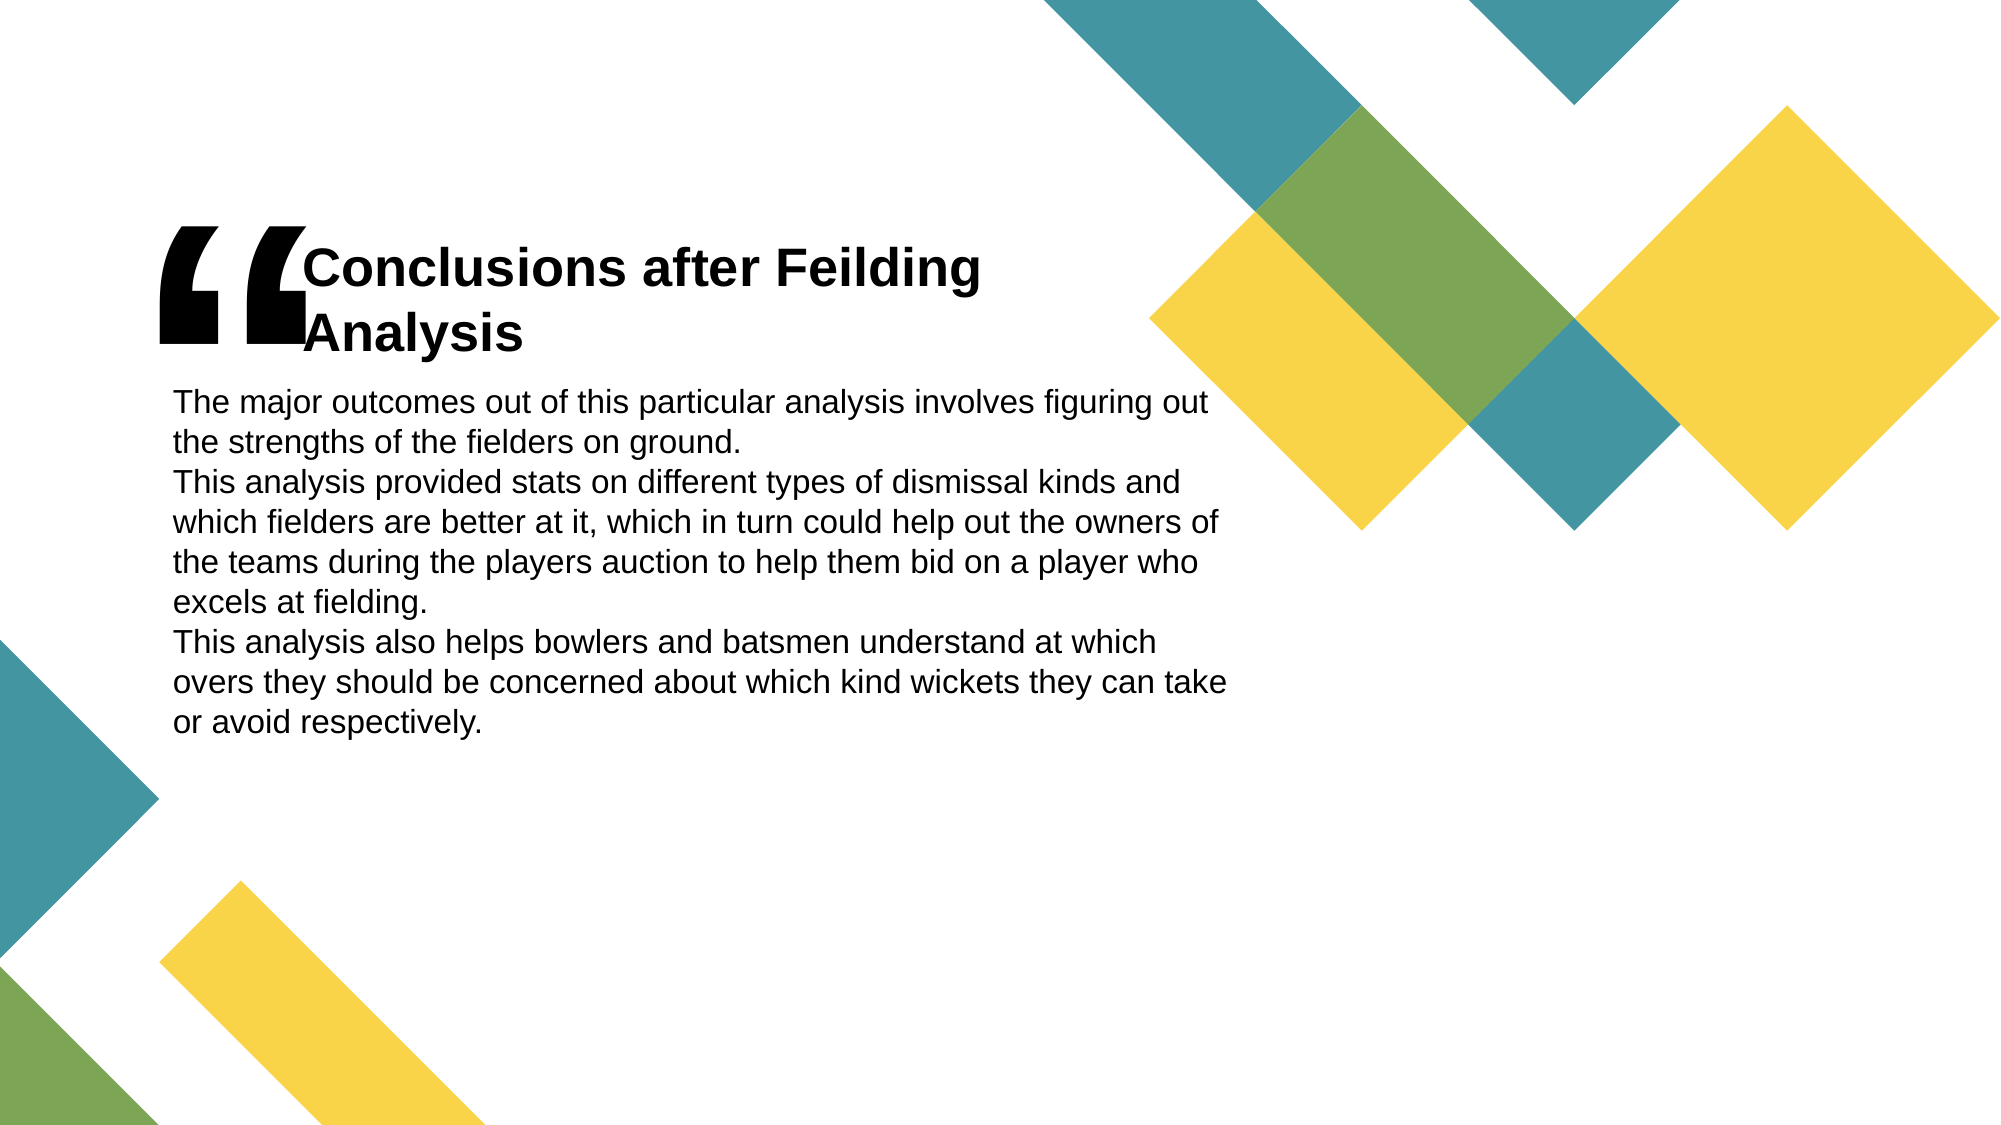

Conclusions after Feilding Analysis
The major outcomes out of this particular analysis involves figuring out the strengths of the fielders on ground.
This analysis provided stats on different types of dismissal kinds and which fielders are better at it, which in turn could help out the owners of the teams during the players auction to help them bid on a player who excels at fielding.
This analysis also helps bowlers and batsmen understand at which overs they should be concerned about which kind wickets they can take or avoid respectively.
#